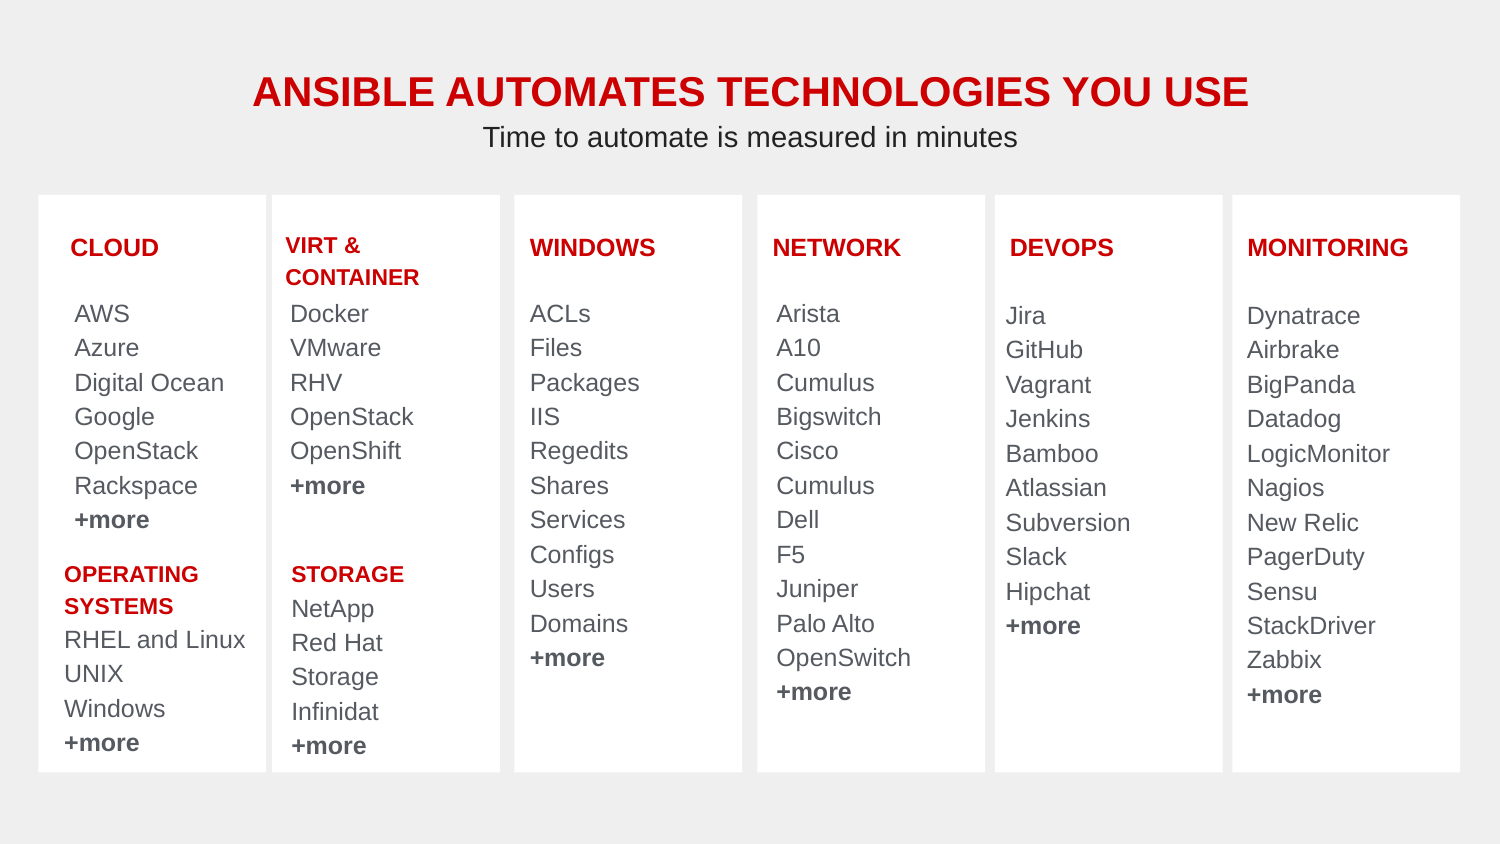

ANSIBLE AUTOMATES TECHNOLOGIES YOU USE
Time to automate is measured in minutes

CLOUD

VIRT & CONTAINER
WINDOWS

NETWORK

DEVOPS

MONITORING

AWS
Azure
Digital Ocean
Google
OpenStack
Rackspace
+more
Docker
VMware
RHV
OpenStack
OpenShift
+more
ACLs
Files
Packages
IIS
Regedits
Shares
Services
Configs
Users
Domains
+more
Arista
A10
Cumulus
Bigswitch
Cisco
Cumulus
Dell
F5
Juniper
Palo Alto
OpenSwitch
+more
Jira
GitHub
Vagrant
Jenkins
Bamboo
Atlassian
Subversion
Slack
Hipchat
+more
Dynatrace
Airbrake
BigPanda
Datadog
LogicMonitor
Nagios
New Relic
PagerDuty
Sensu
StackDriver
Zabbix
+more
OPERATING SYSTEMS
RHEL and Linux
UNIX
Windows
+more
STORAGE
NetApp
Red Hat Storage
Infinidat
+more